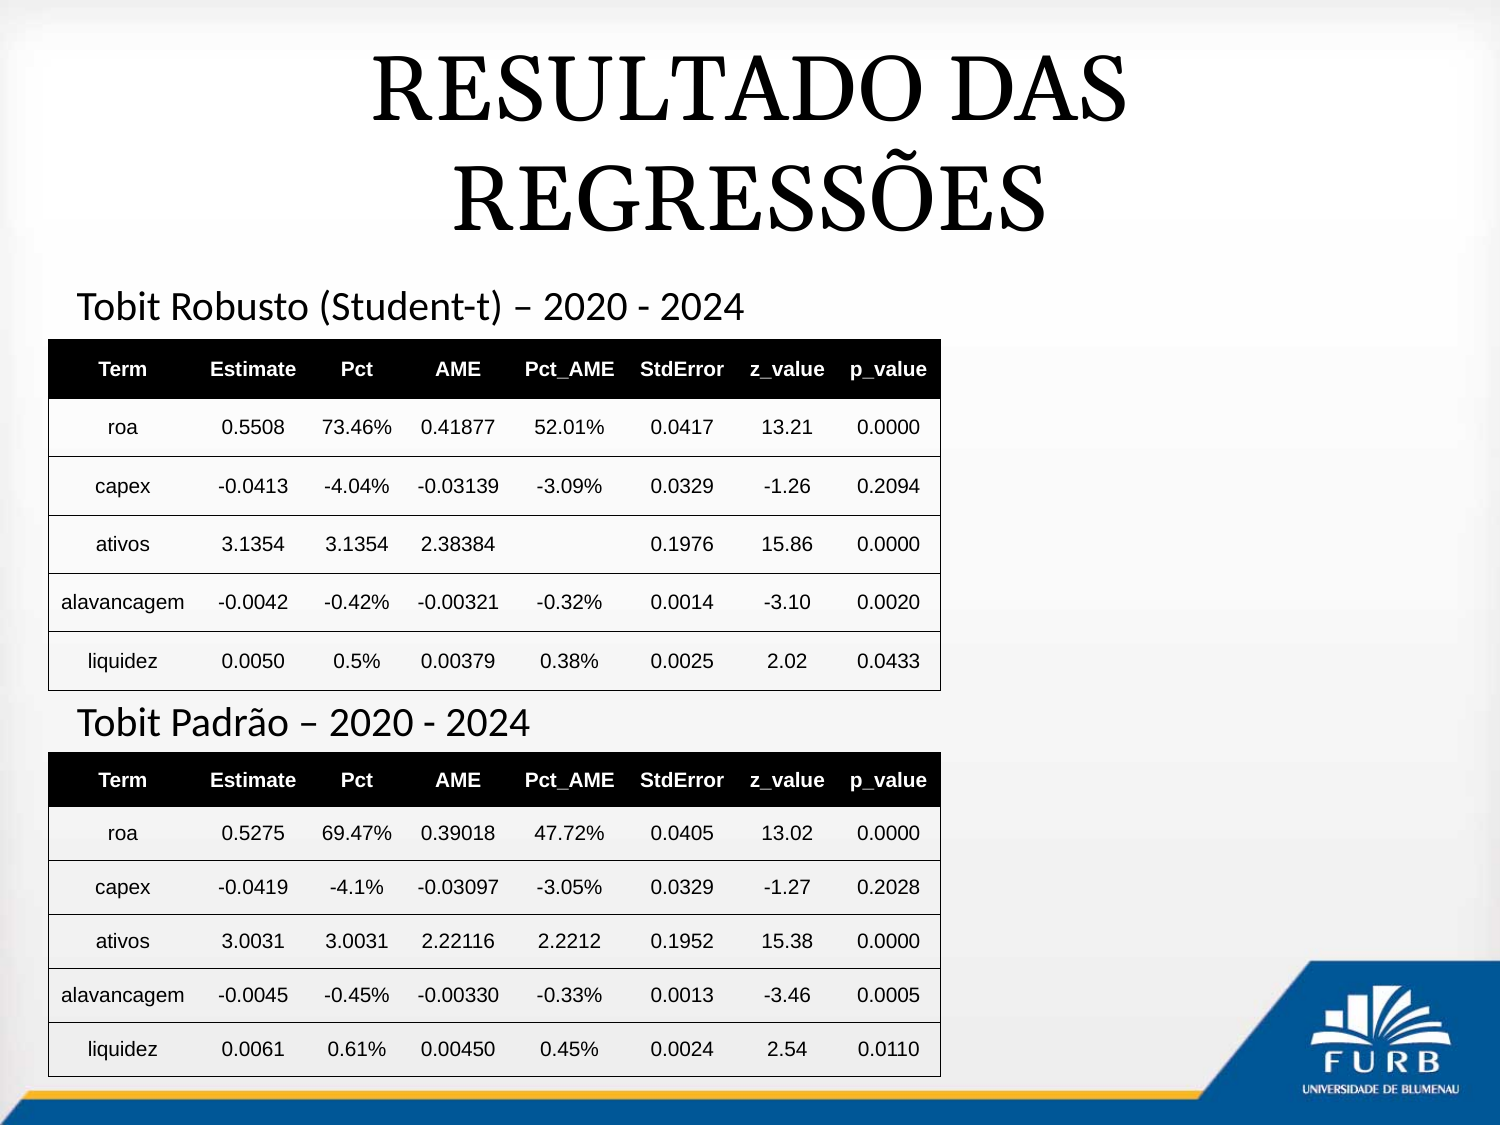

# RESULTADO DAS REGRESSÕES
Tobit Robusto (Student-t) – 2020 - 2024
| Term | Estimate | Pct | AME | Pct\_AME | StdError | z\_value | p\_value |
| --- | --- | --- | --- | --- | --- | --- | --- |
| roa | 0.5508 | 73.46% | 0.41877 | 52.01% | 0.0417 | 13.21 | 0.0000 |
| capex | -0.0413 | -4.04% | -0.03139 | -3.09% | 0.0329 | -1.26 | 0.2094 |
| ativos | 3.1354 | 3.1354 | 2.38384 |  | 0.1976 | 15.86 | 0.0000 |
| alavancagem | -0.0042 | -0.42% | -0.00321 | -0.32% | 0.0014 | -3.10 | 0.0020 |
| liquidez | 0.0050 | 0.5% | 0.00379 | 0.38% | 0.0025 | 2.02 | 0.0433 |
Tobit Padrão – 2020 - 2024

| Term | Estimate | Pct | AME | Pct\_AME | StdError | z\_value | p\_value |
| --- | --- | --- | --- | --- | --- | --- | --- |
| roa | 0.5275 | 69.47% | 0.39018 | 47.72% | 0.0405 | 13.02 | 0.0000 |
| capex | -0.0419 | -4.1% | -0.03097 | -3.05% | 0.0329 | -1.27 | 0.2028 |
| ativos | 3.0031 | 3.0031 | 2.22116 | 2.2212 | 0.1952 | 15.38 | 0.0000 |
| alavancagem | -0.0045 | -0.45% | -0.00330 | -0.33% | 0.0013 | -3.46 | 0.0005 |
| liquidez | 0.0061 | 0.61% | 0.00450 | 0.45% | 0.0024 | 2.54 | 0.0110 |